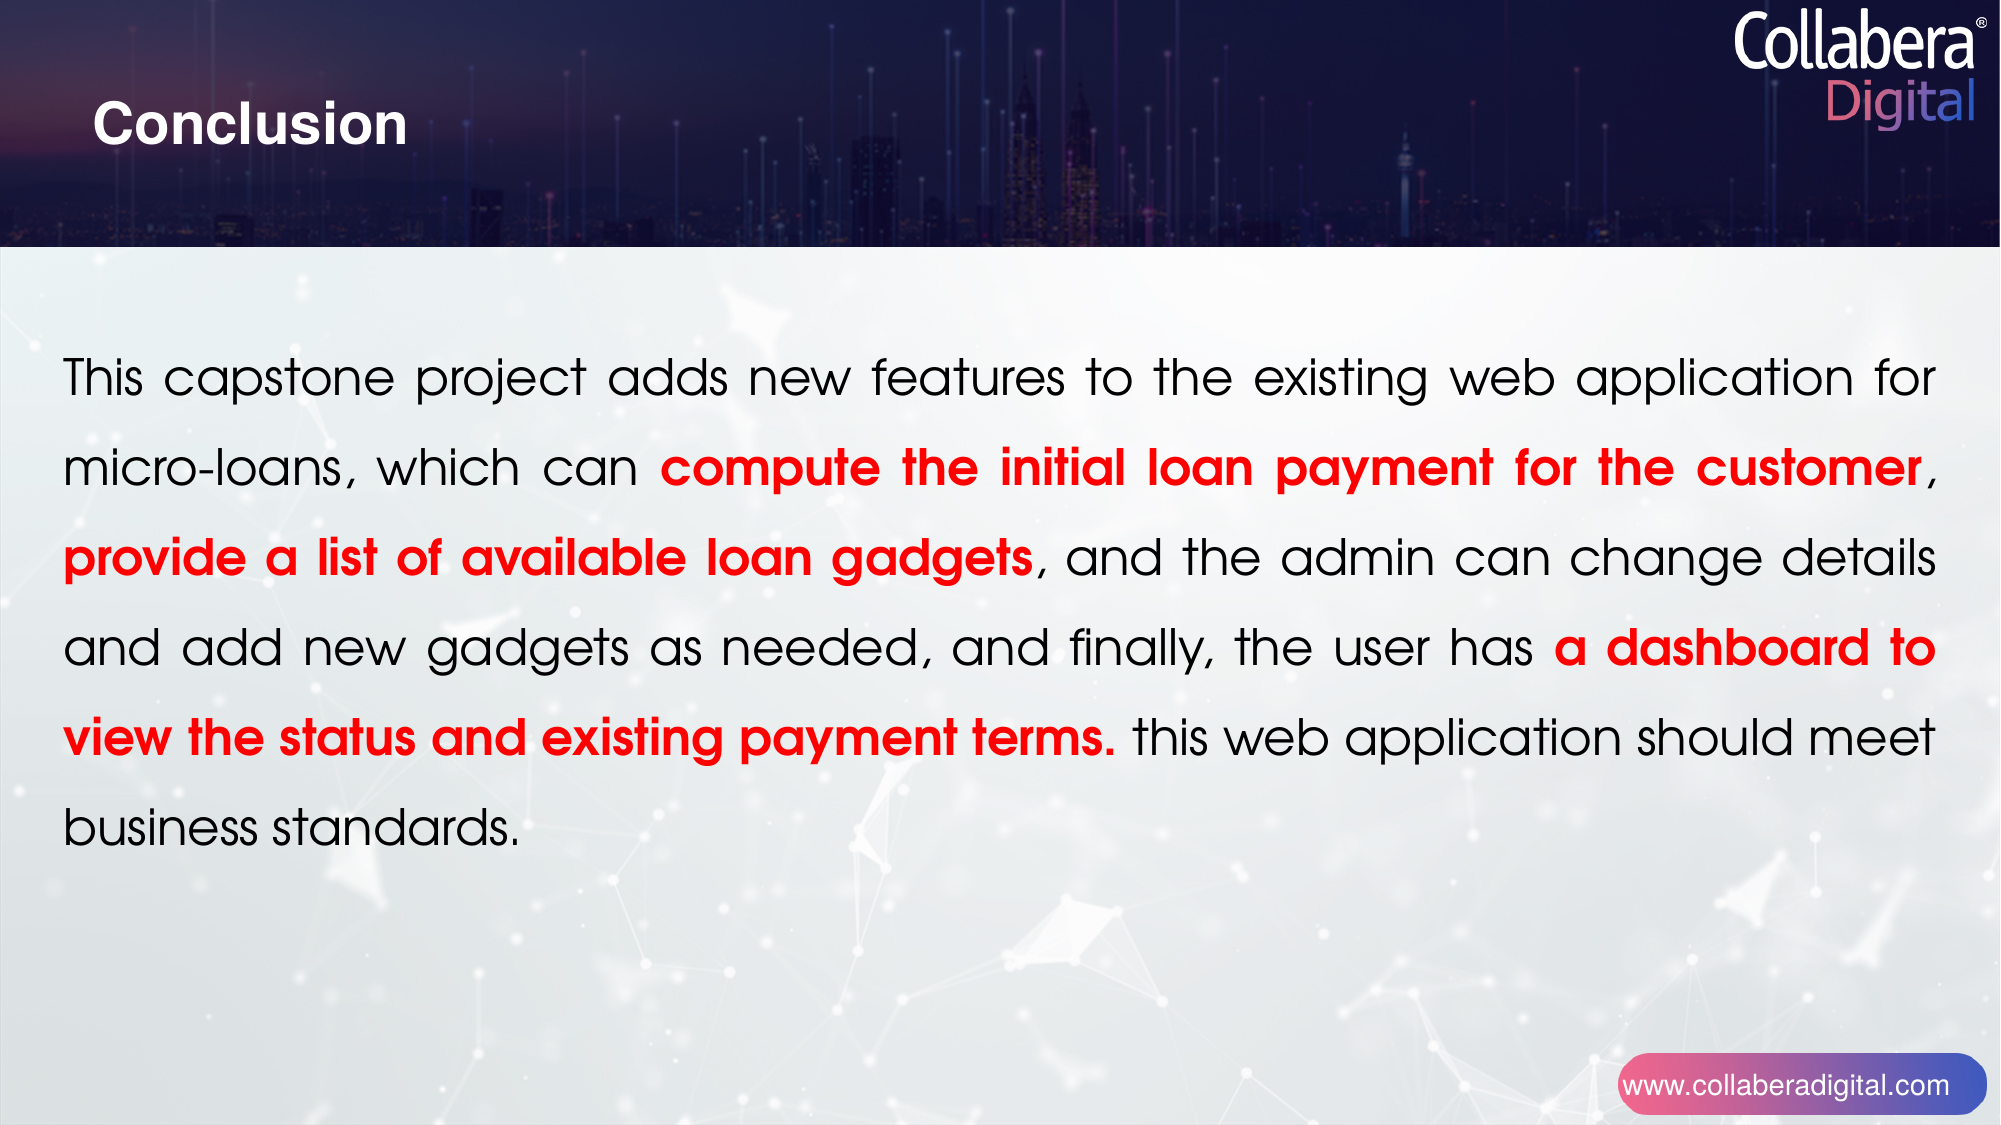

Conclusion
This capstone project adds new features to the existing web application for micro-loans, which can compute the initial loan payment for the customer, provide a list of available loan gadgets, and the admin can change details and add new gadgets as needed, and finally, the user has a dashboard to view the status and existing payment terms. this web application should meet business standards.